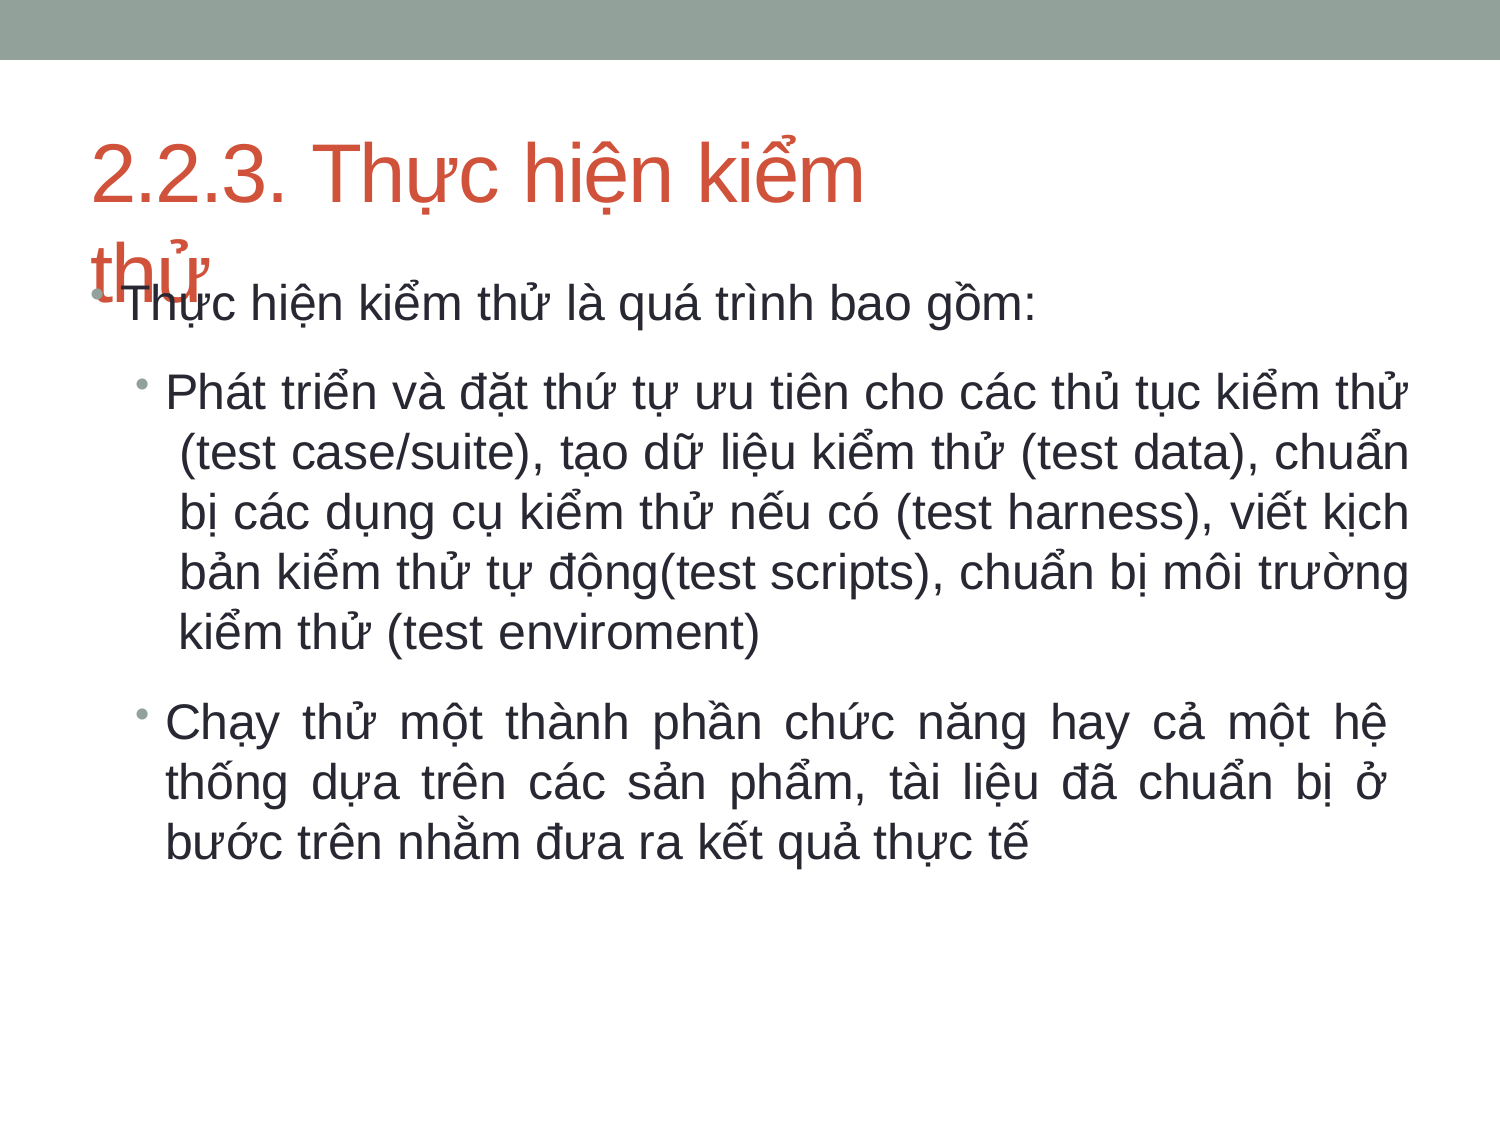

# 2.2.3. Thực hiện kiểm thử
Thực hiện kiểm thử là quá trình bao gồm:
Phát triển và đặt thứ tự ưu tiên cho các thủ tục kiểm thử  (test case/suite), tạo dữ liệu kiểm thử (test data), chuẩn  bị các dụng cụ kiểm thử nếu có (test harness), viết kịch  bản kiểm thử tự động(test scripts), chuẩn bị môi trường  kiểm thử (test enviroment)
Chạy thử một thành phần chức năng hay cả một hệ  thống dựa trên các sản phẩm, tài liệu đã chuẩn bị ở  bước trên nhằm đưa ra kết quả thực tế